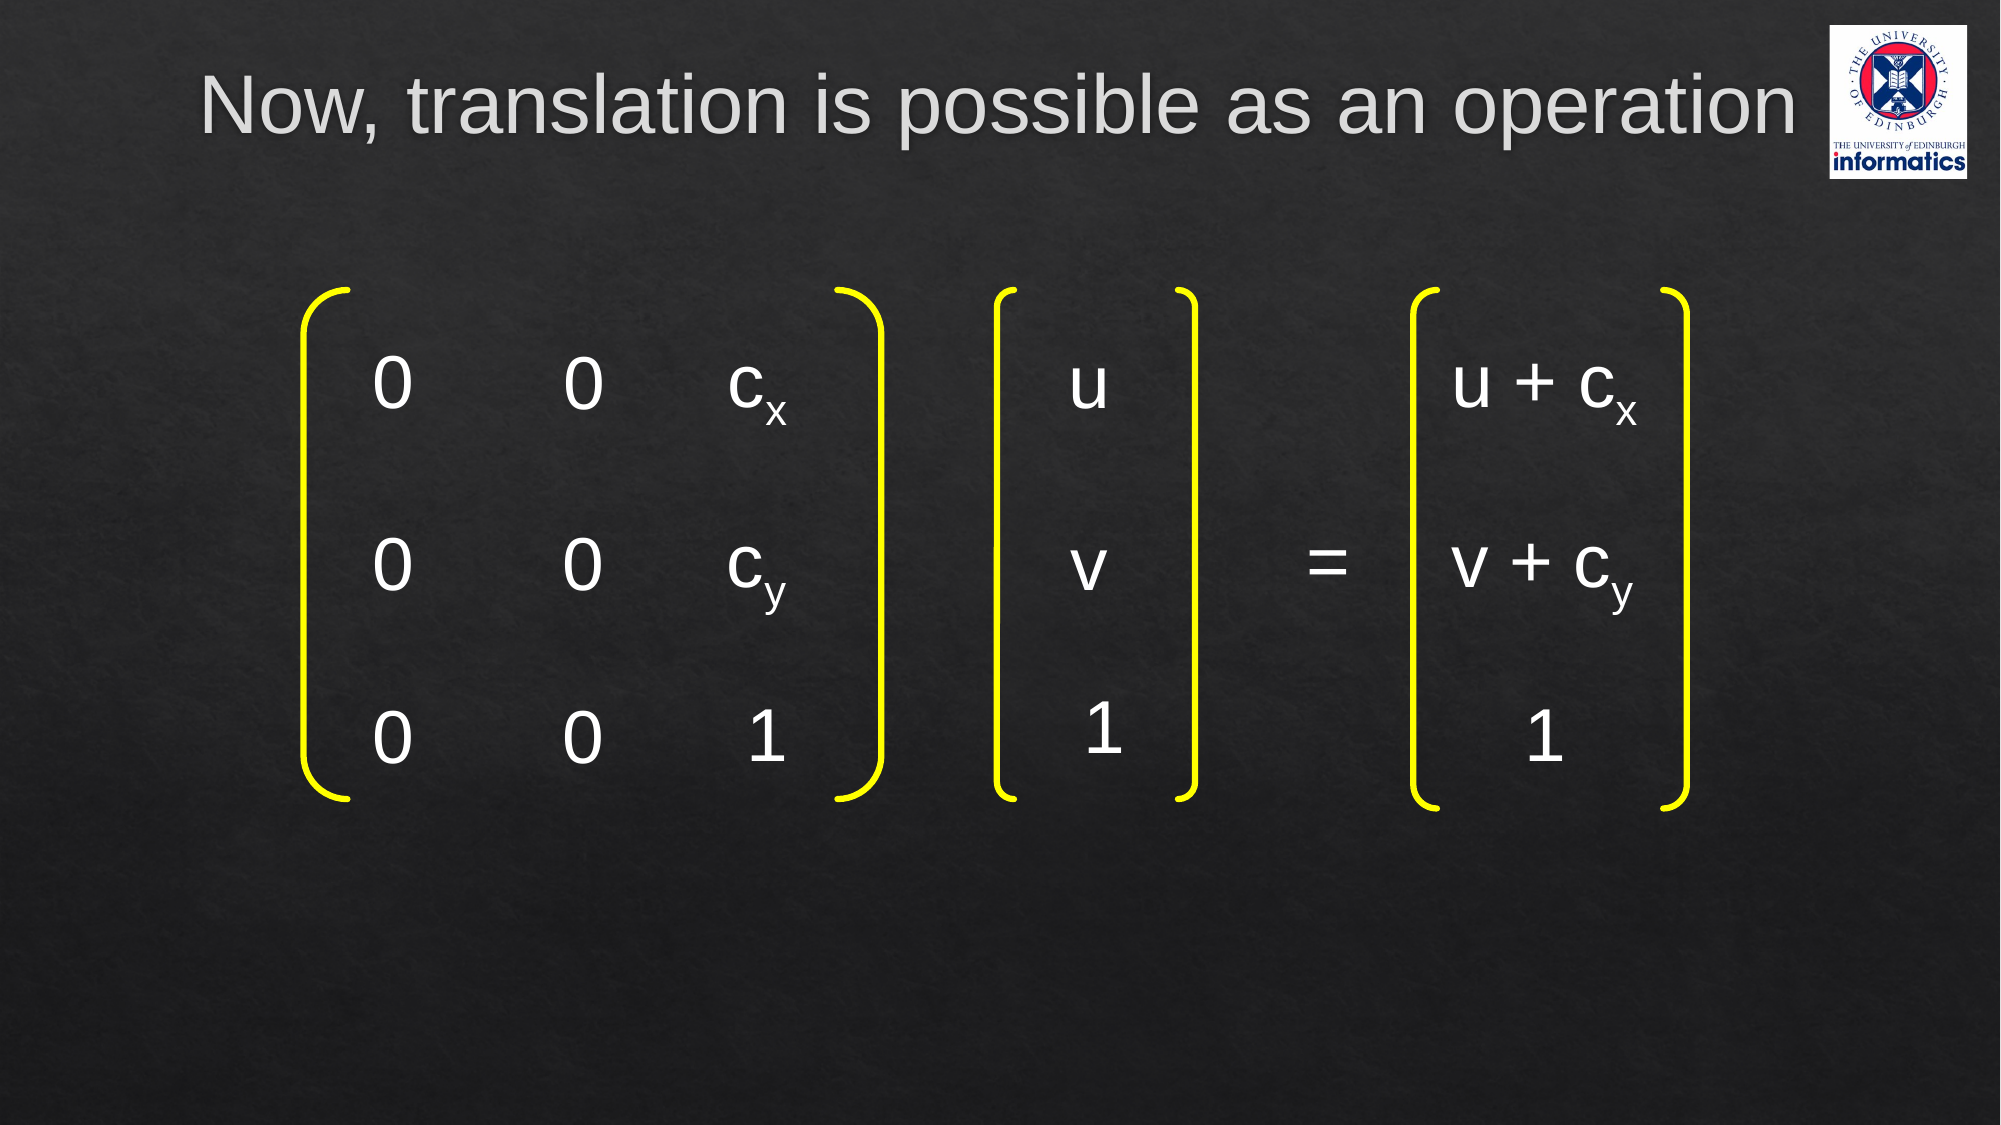

# Now, translation is possible as an operation

cx
u + cx
0
u
0
cy
=
v + cy
0
0
v
1
1
1
0
0